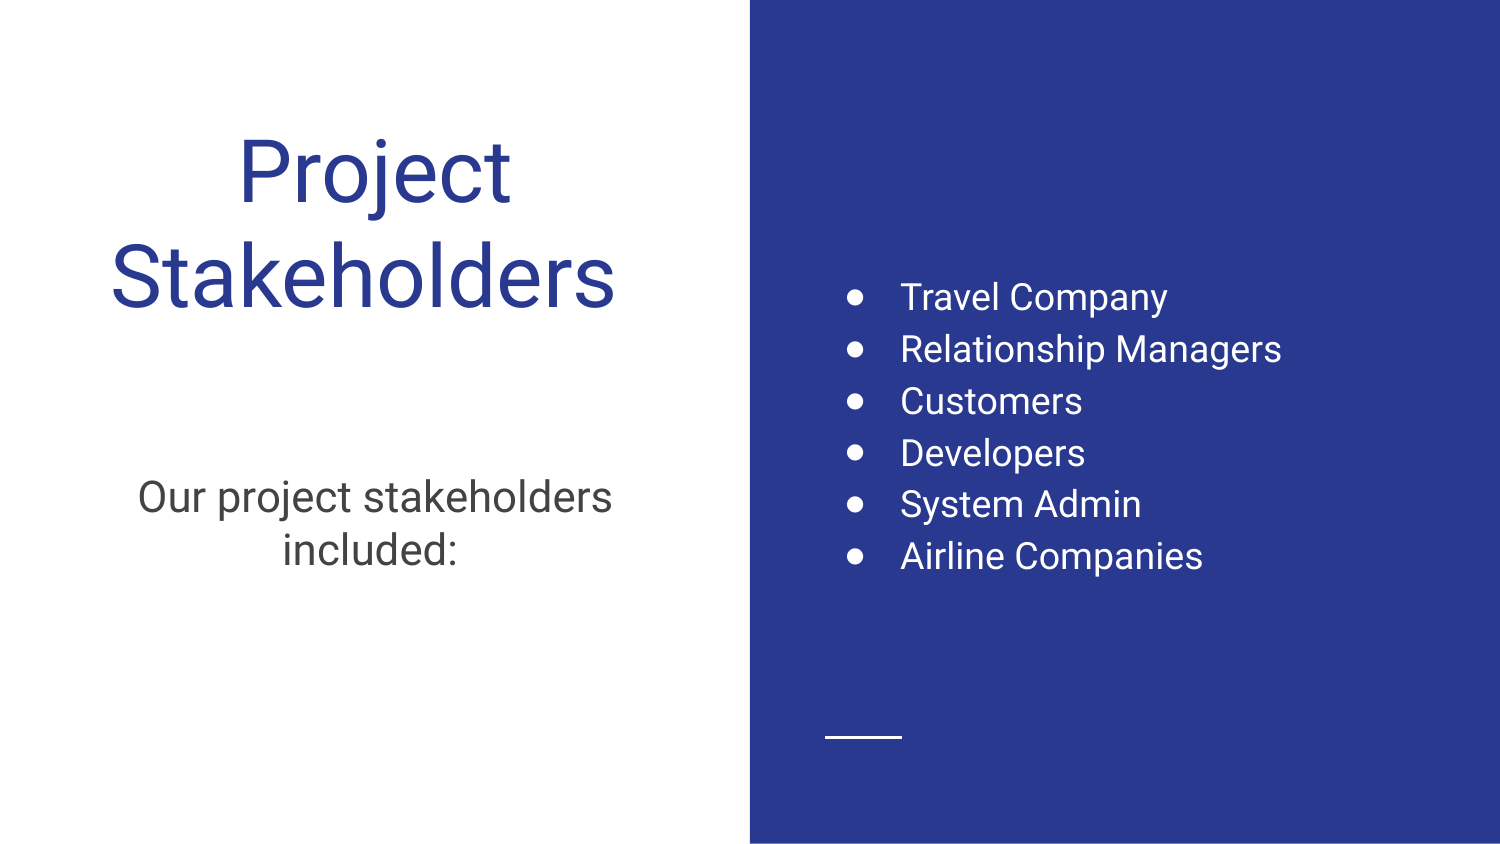

Travel Company
Relationship Managers
Customers
Developers
System Admin
Airline Companies
# Project Stakeholders

Our project stakeholders included: